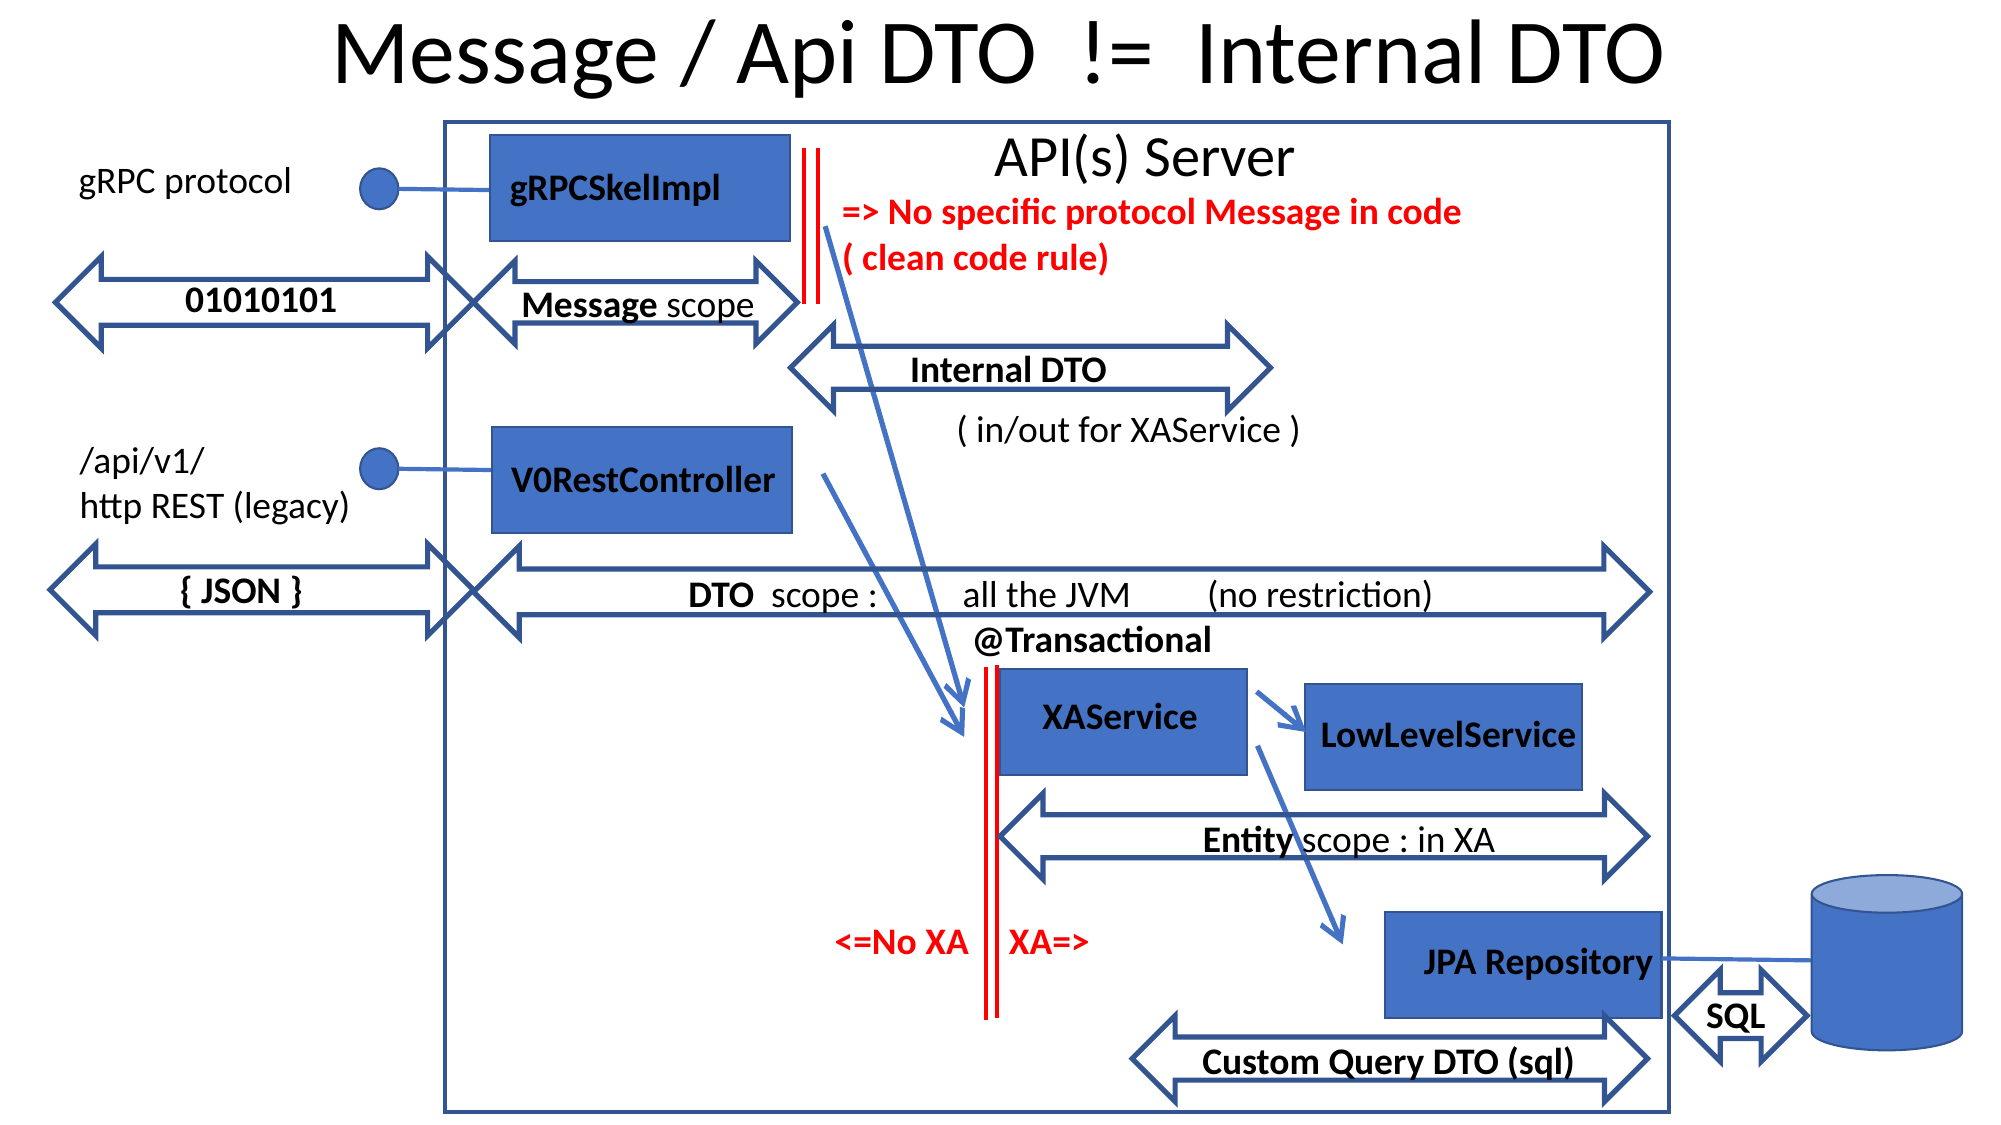

# Message / Api DTO  !=  Internal DTO
API(s) Server

gRPC protocol
gRPCSkelImpl

=> No specific protocol Message in code
( clean code rule)

01010101
Message scope

Internal DTO
( in/out for XAService )

/api/v1/
http REST (legacy)
V0RestController

{ JSON }
DTO  scope :          all the JVM         (no restriction)
@Transactional

XAService
LowLevelService

Entity scope : in XA

<=No XA
XA=>

JPA Repository

SQL

Custom Query DTO (sql)